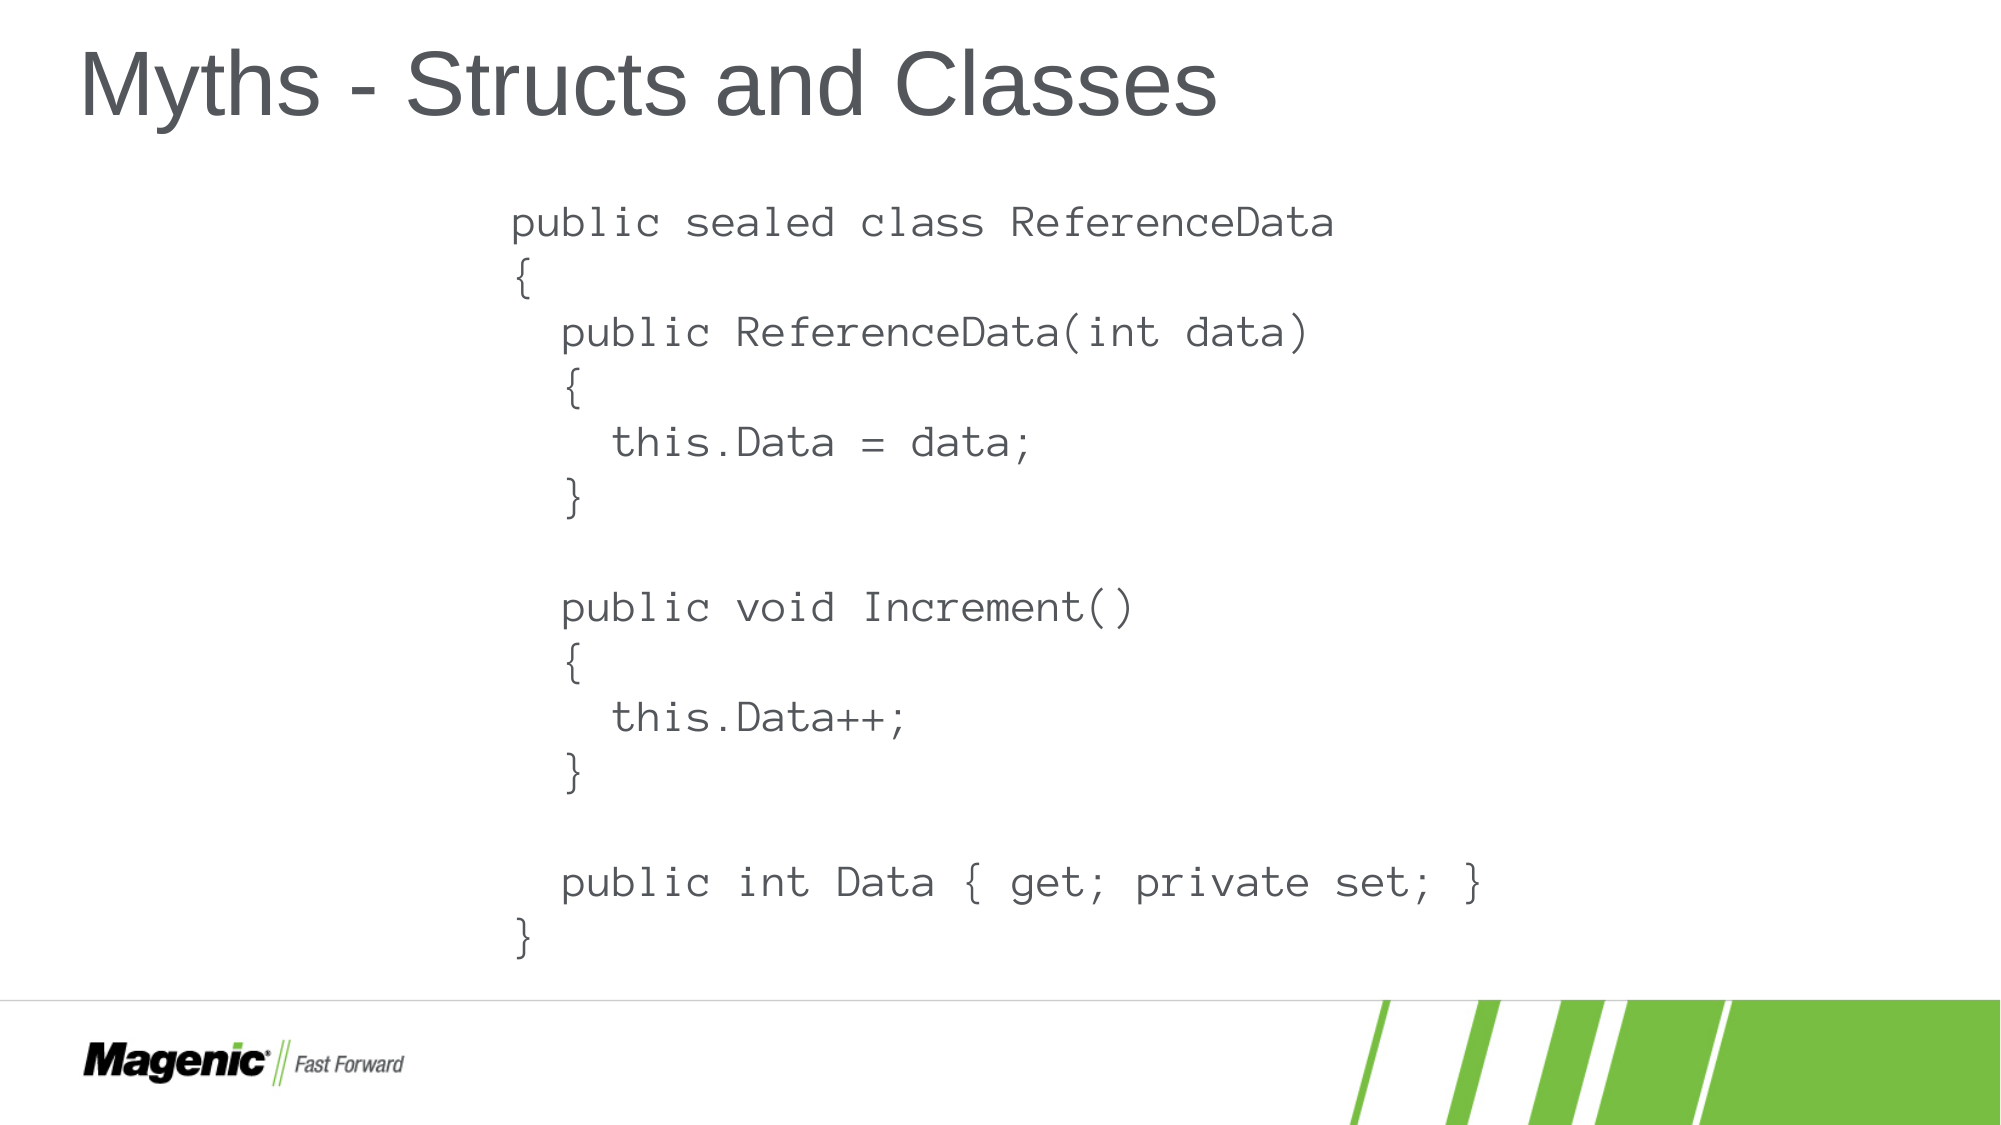

# Myths - Structs and Classes
public sealed class ReferenceData
{
  public ReferenceData(int data)
  {
    this.Data = data;
  }

  public void Increment()
  {
    this.Data++;
  }

  public int Data { get; private set; }
}